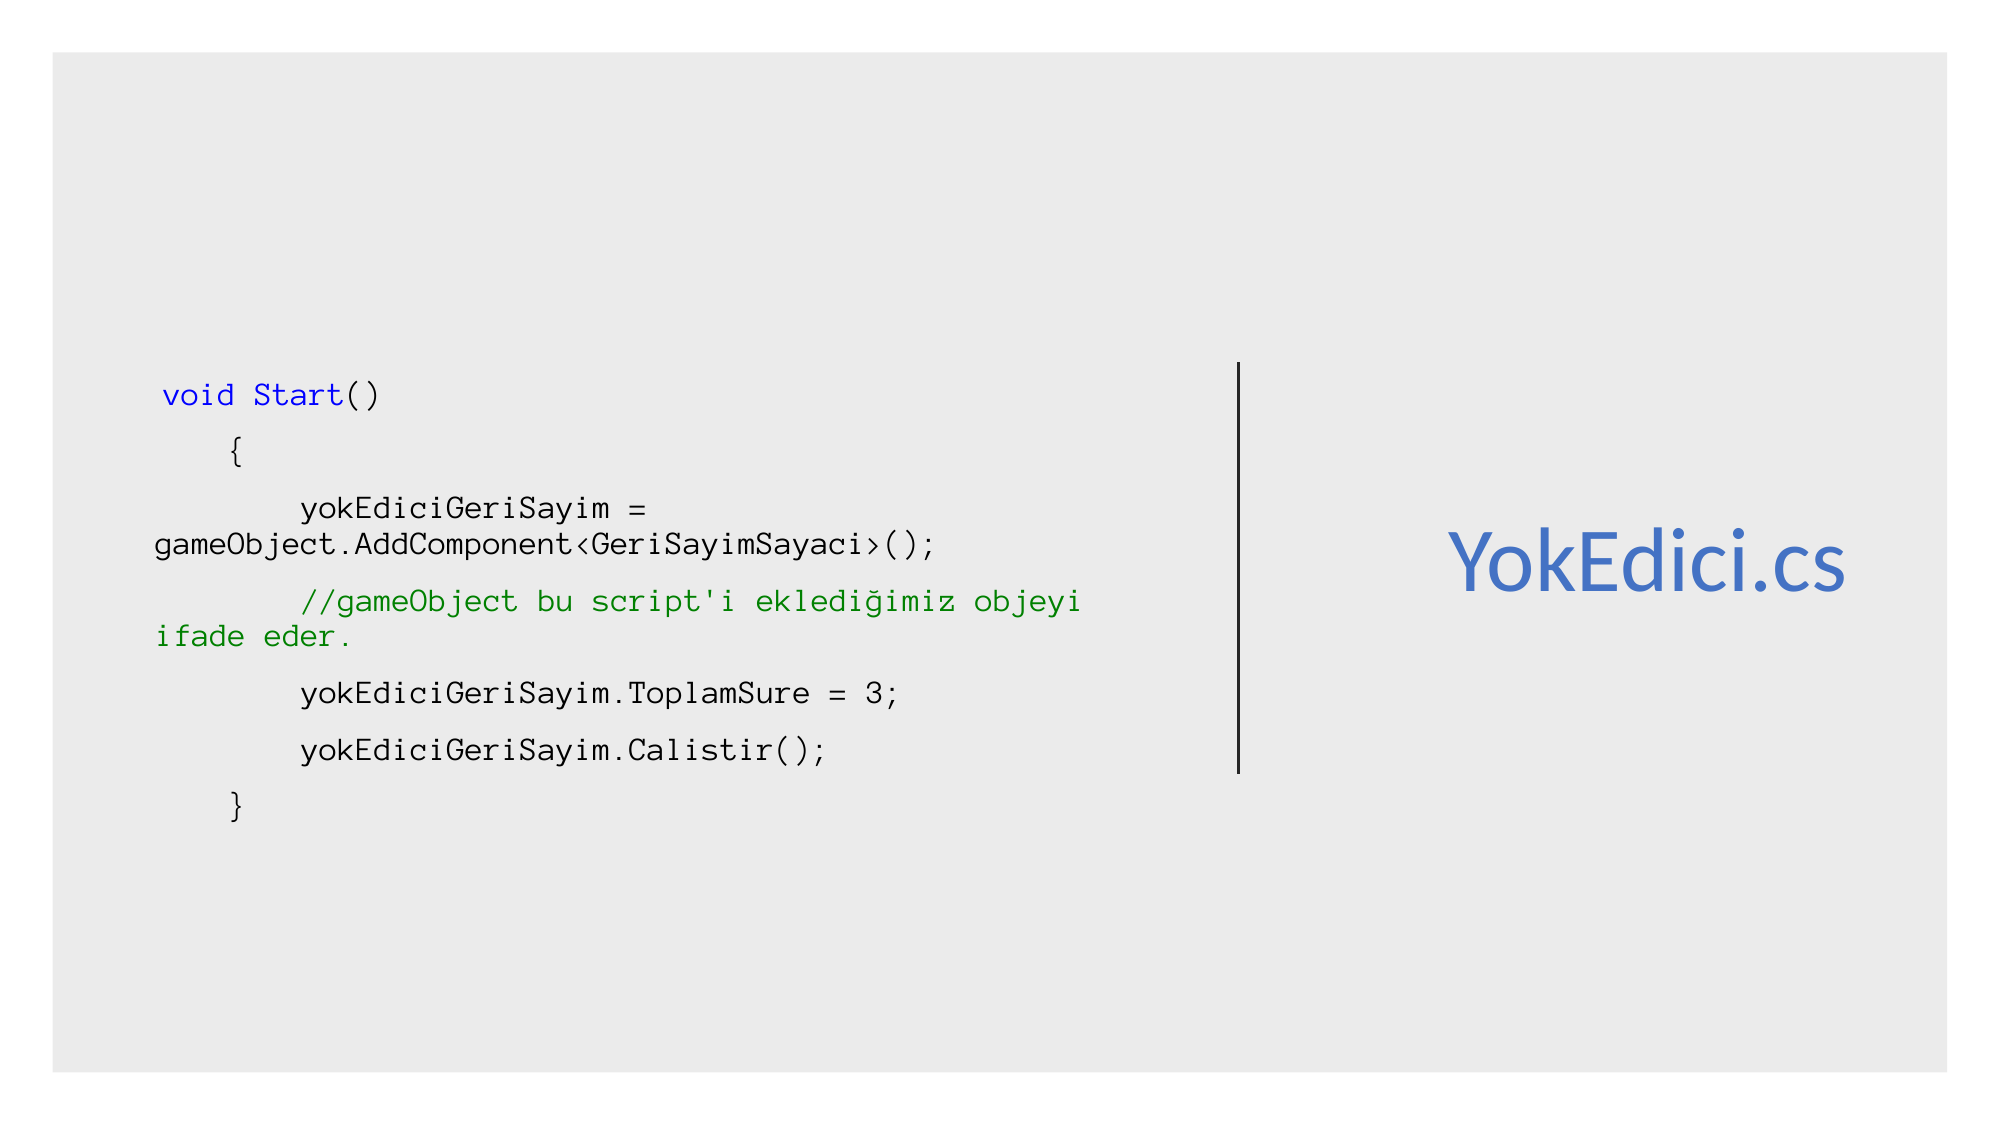

# YokEdici.cs

 void Start()
    {
        yokEdiciGeriSayim = gameObject.AddComponent<GeriSayimSayaci>();
        //gameObject bu script'i eklediğimiz objeyi ifade eder.
        yokEdiciGeriSayim.ToplamSure = 3;
        yokEdiciGeriSayim.Calistir();
    }